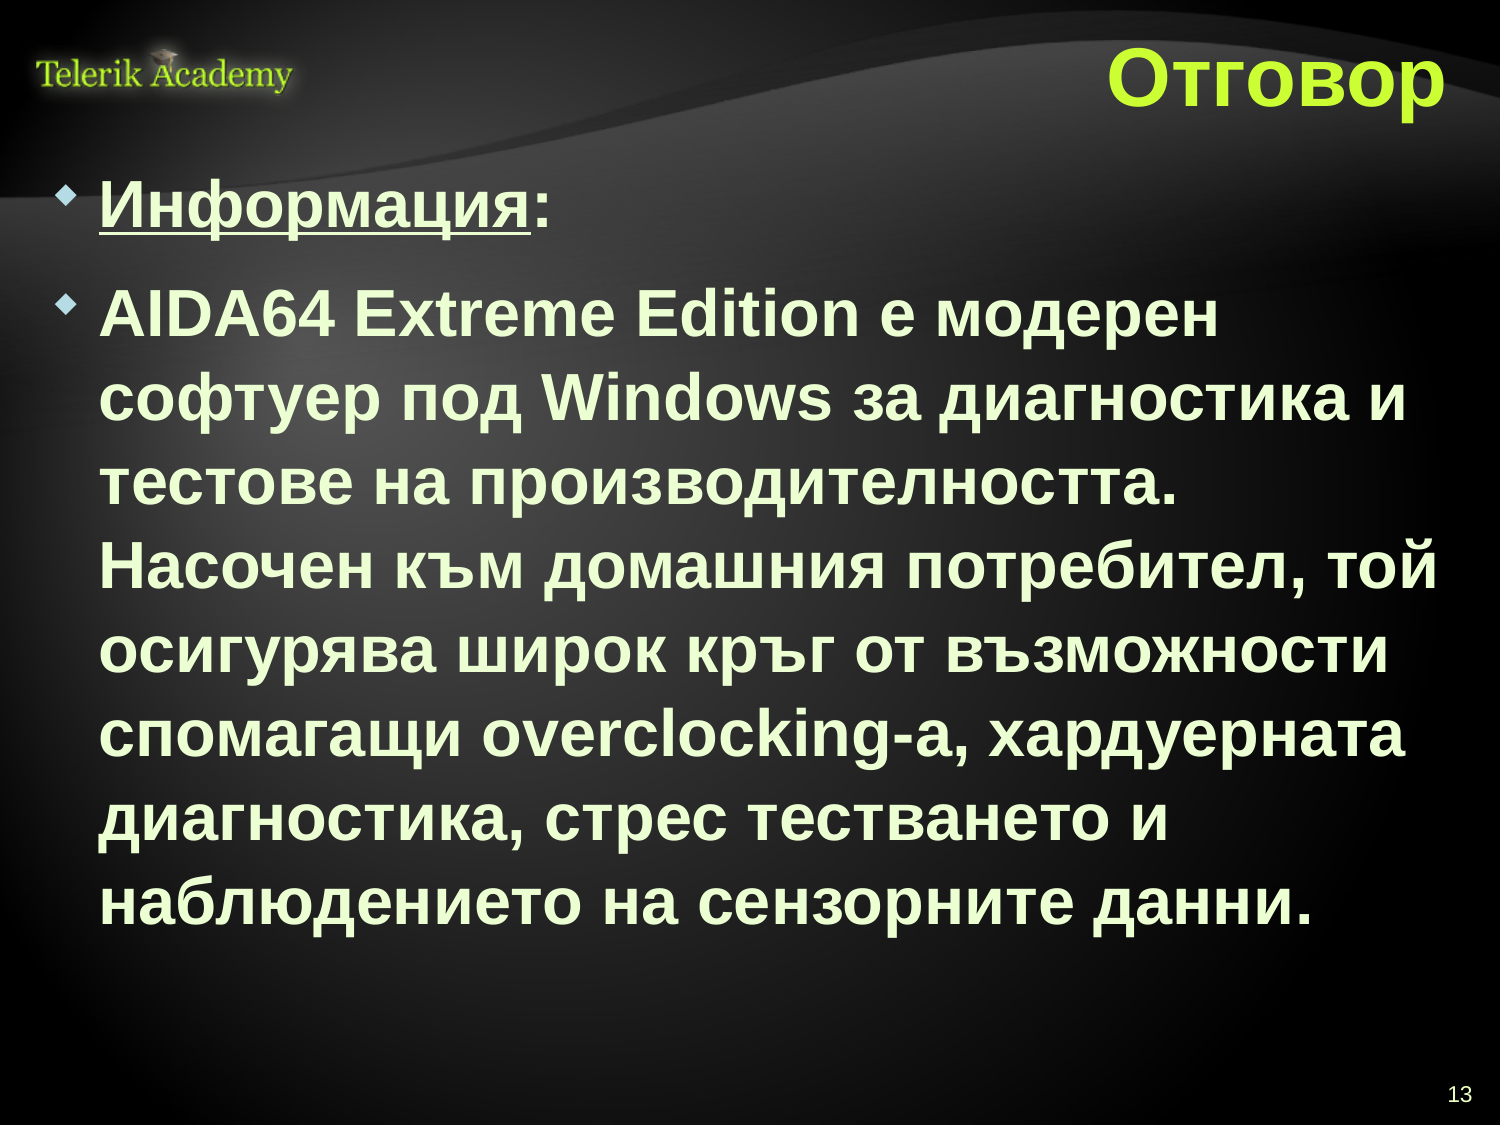

# Отговор
Информация:
AIDA64 Extreme Edition е модерен софтуер под Windows за диагностика и тестове на производителността. Насочен към домашния потребител, той осигурява широк кръг от възможности спомагащи overclocking-a, хардуерната диагностика, стрес тестването и наблюдението на сензорните данни.
13